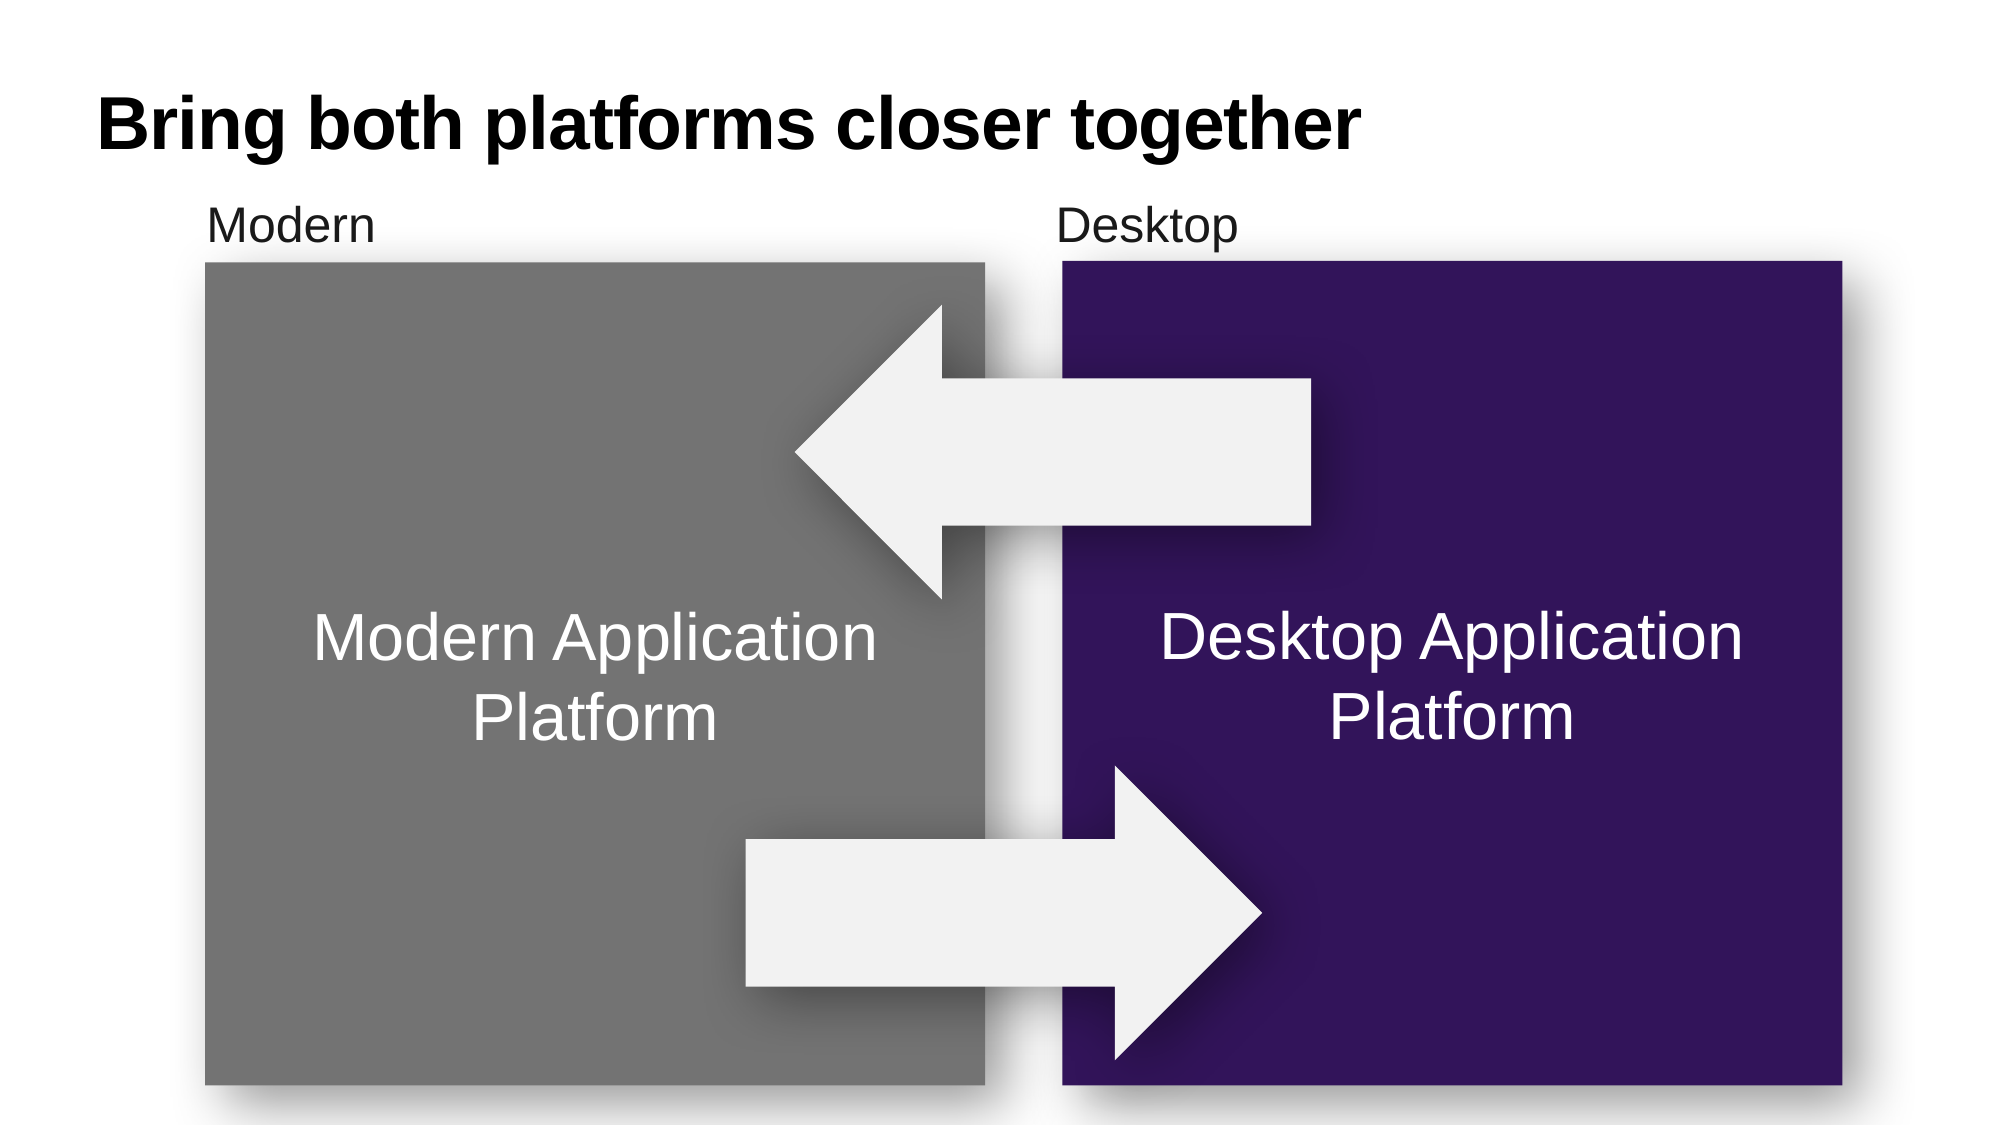

# Bring both platforms closer together
Desktop
Modern
Desktop Application
Platform
Modern Application Platform